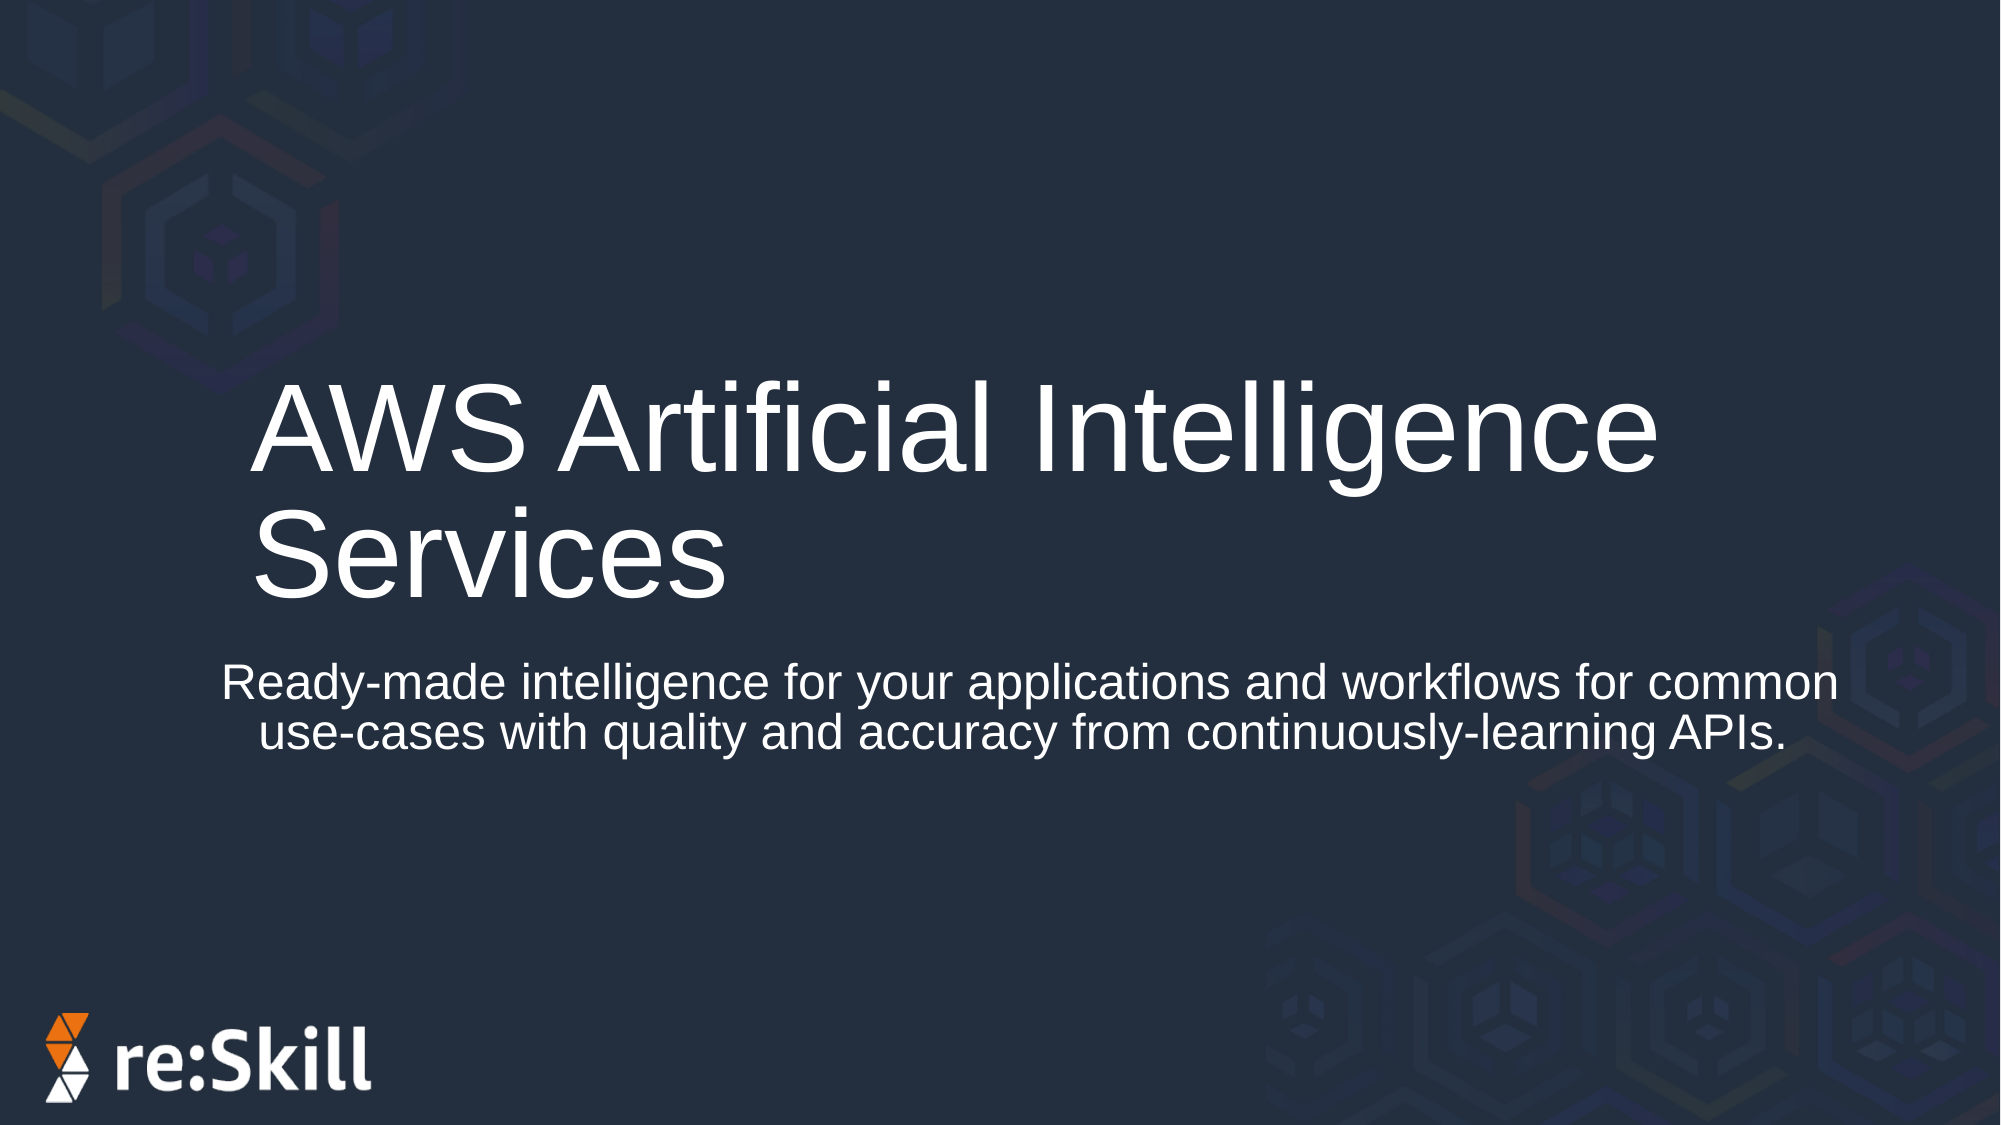

AWS Artificial Intelligence Services
Ready-made intelligence for your applications and workflows for common use-cases with quality and accuracy from continuously-learning APIs.